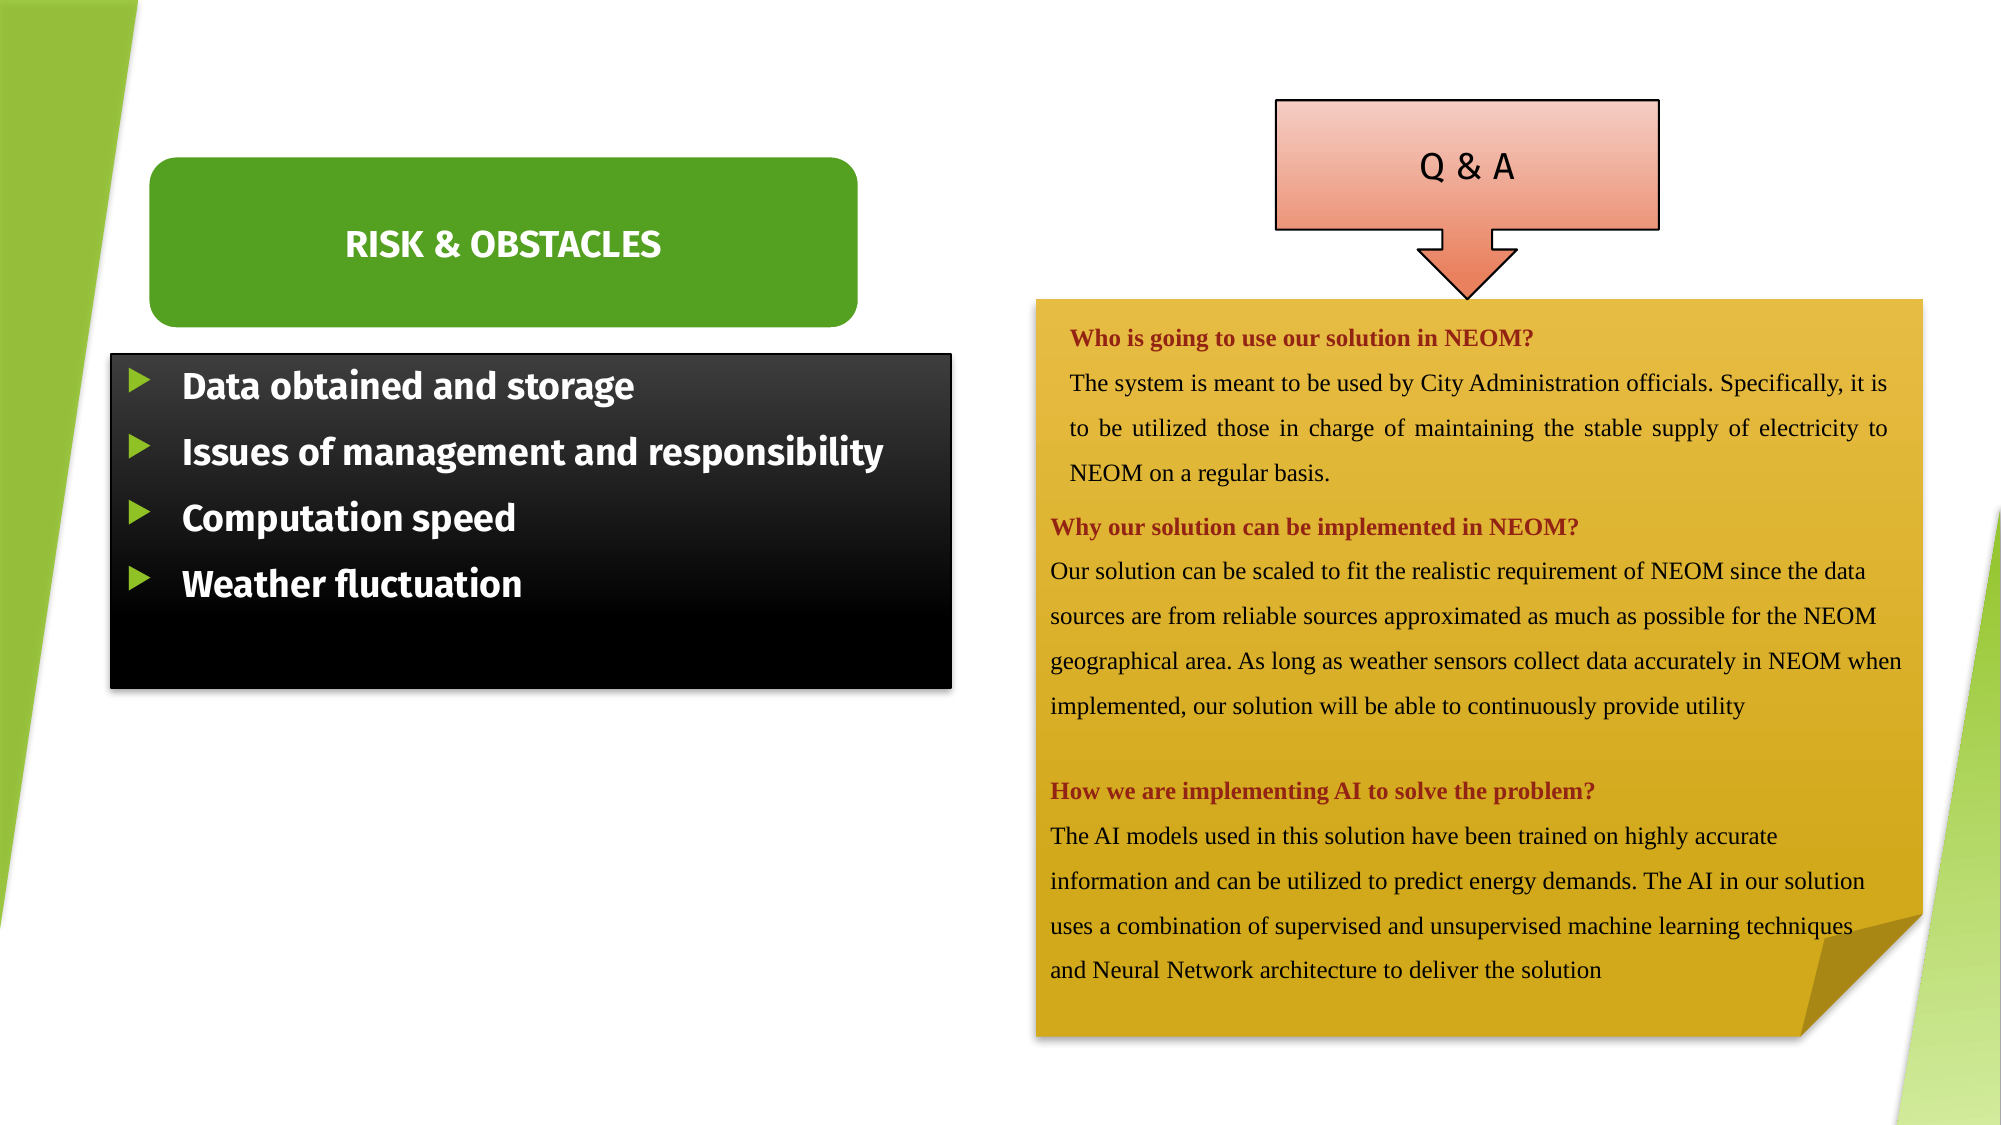

Q & A
RISK & OBSTACLES

Who is going to use our solution in NEOM?
The system is meant to be used by City Administration officials. Specifically, it is to be utilized those in charge of maintaining the stable supply of electricity to NEOM on a regular basis.
Data obtained and storage
Issues of management and responsibility
Computation speed
Weather fluctuation

Why our solution can be implemented in NEOM?
Our solution can be scaled to fit the realistic requirement of NEOM since the data sources are from reliable sources approximated as much as possible for the NEOM geographical area. As long as weather sensors collect data accurately in NEOM when implemented, our solution will be able to continuously provide utility
How we are implementing AI to solve the problem?
The AI models used in this solution have been trained on highly accurate information and can be utilized to predict energy demands. The AI in our solution uses a combination of supervised and unsupervised machine learning techniques and Neural Network architecture to deliver the solution